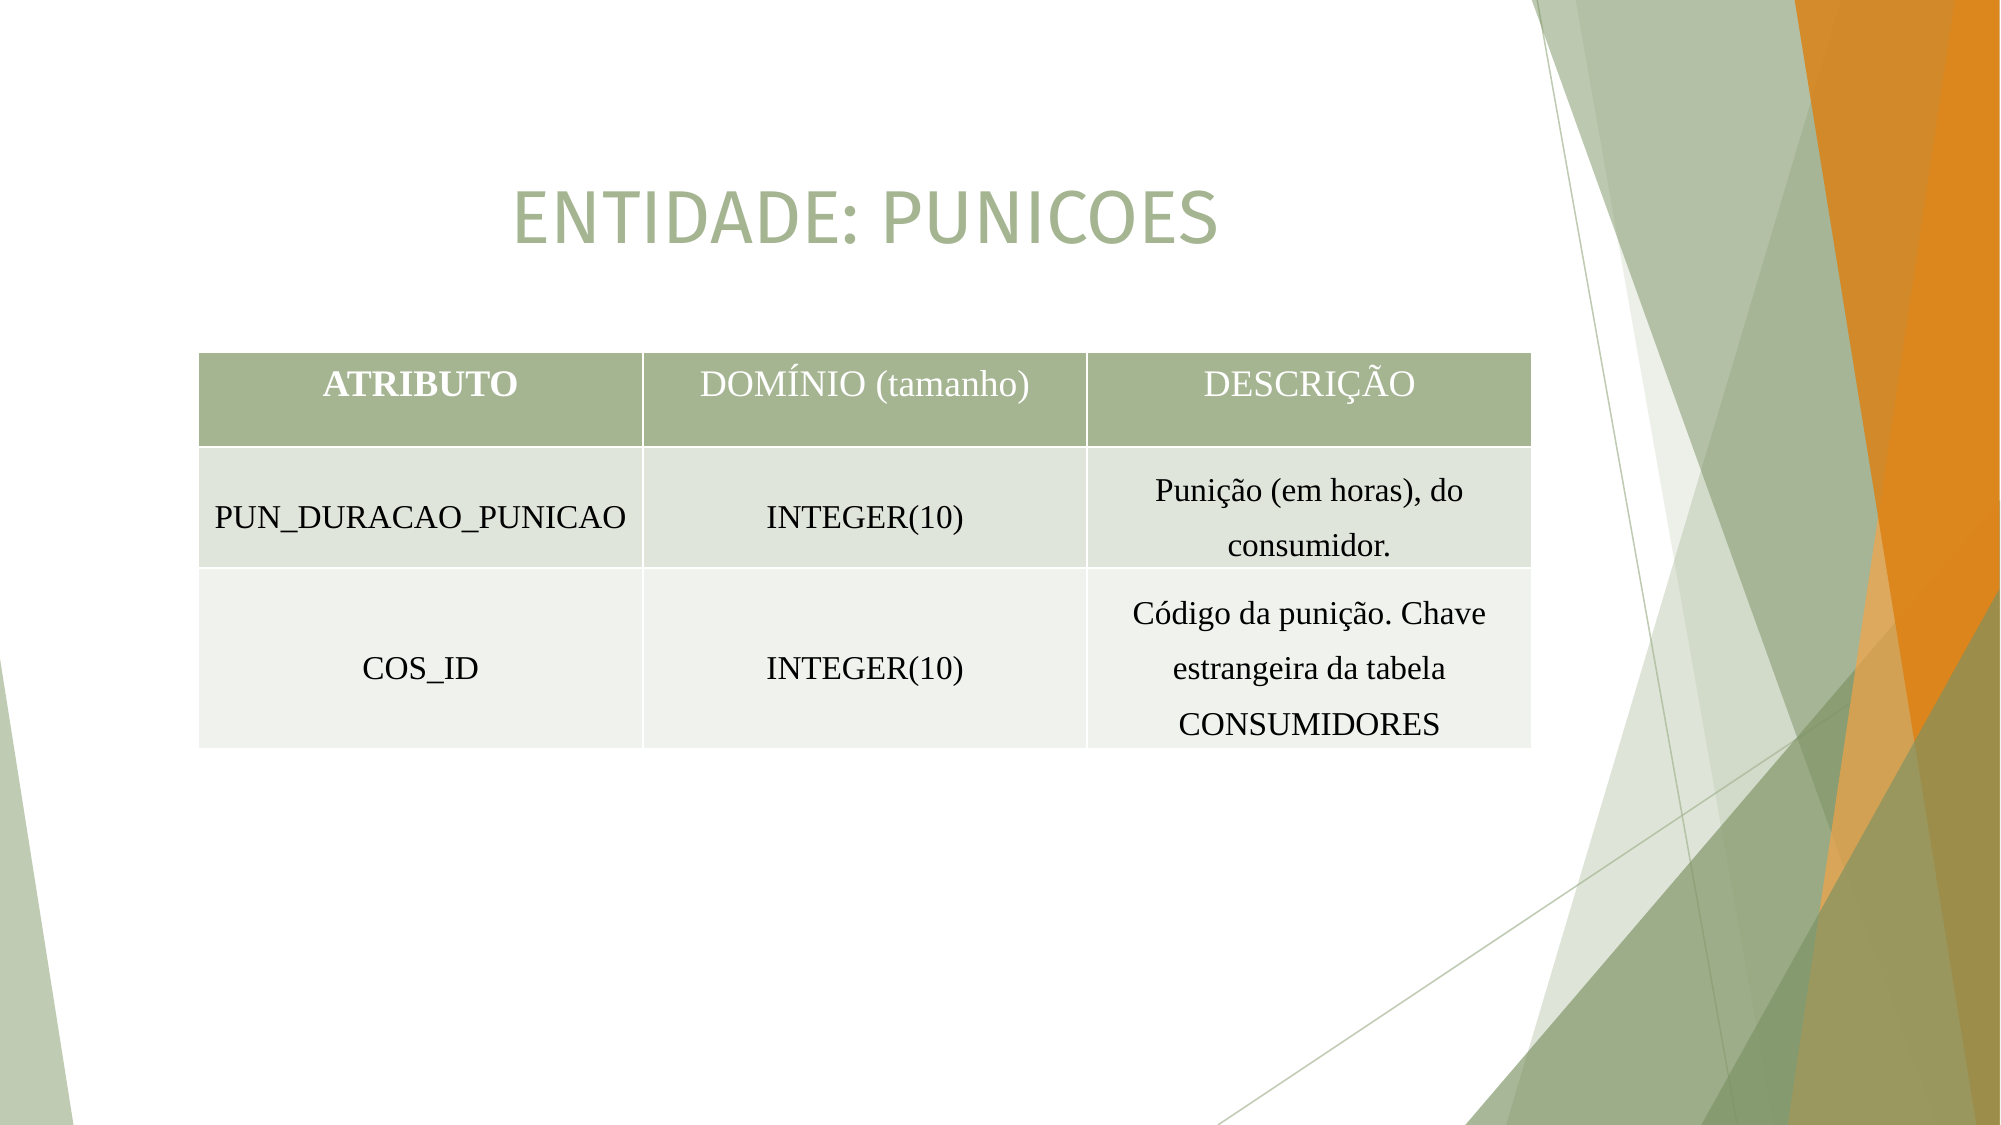

# ENTIDADE: PUNICOES
| ATRIBUTO | DOMÍNIO (tamanho) | DESCRIÇÃO |
| --- | --- | --- |
| PUN\_DURACAO\_PUNICAO | INTEGER(10) | Punição (em horas), do consumidor. |
| COS\_ID | INTEGER(10) | Código da punição. Chave estrangeira da tabela CONSUMIDORES |